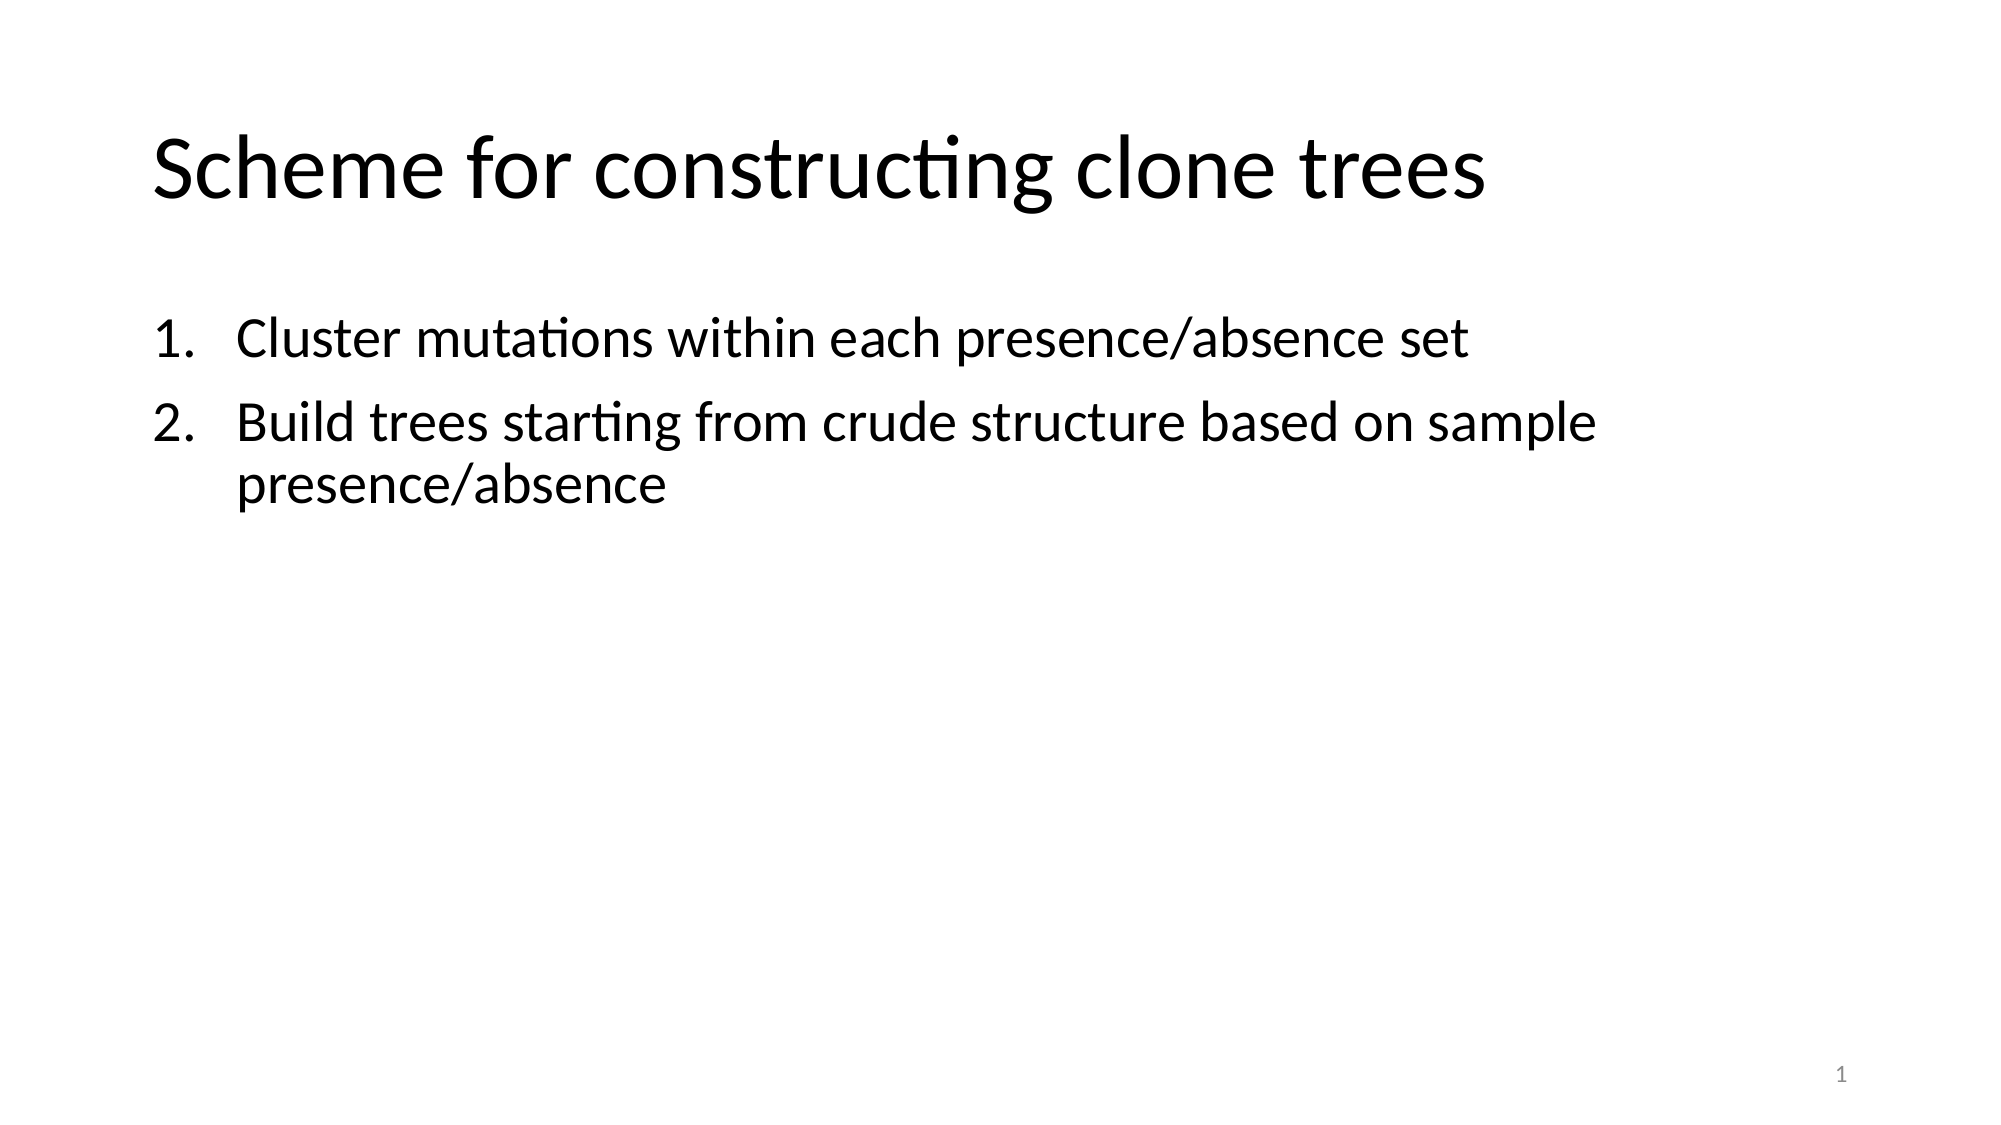

# Scheme for constructing clone trees
Cluster mutations within each presence/absence set
Build trees starting from crude structure based on sample presence/absence
1